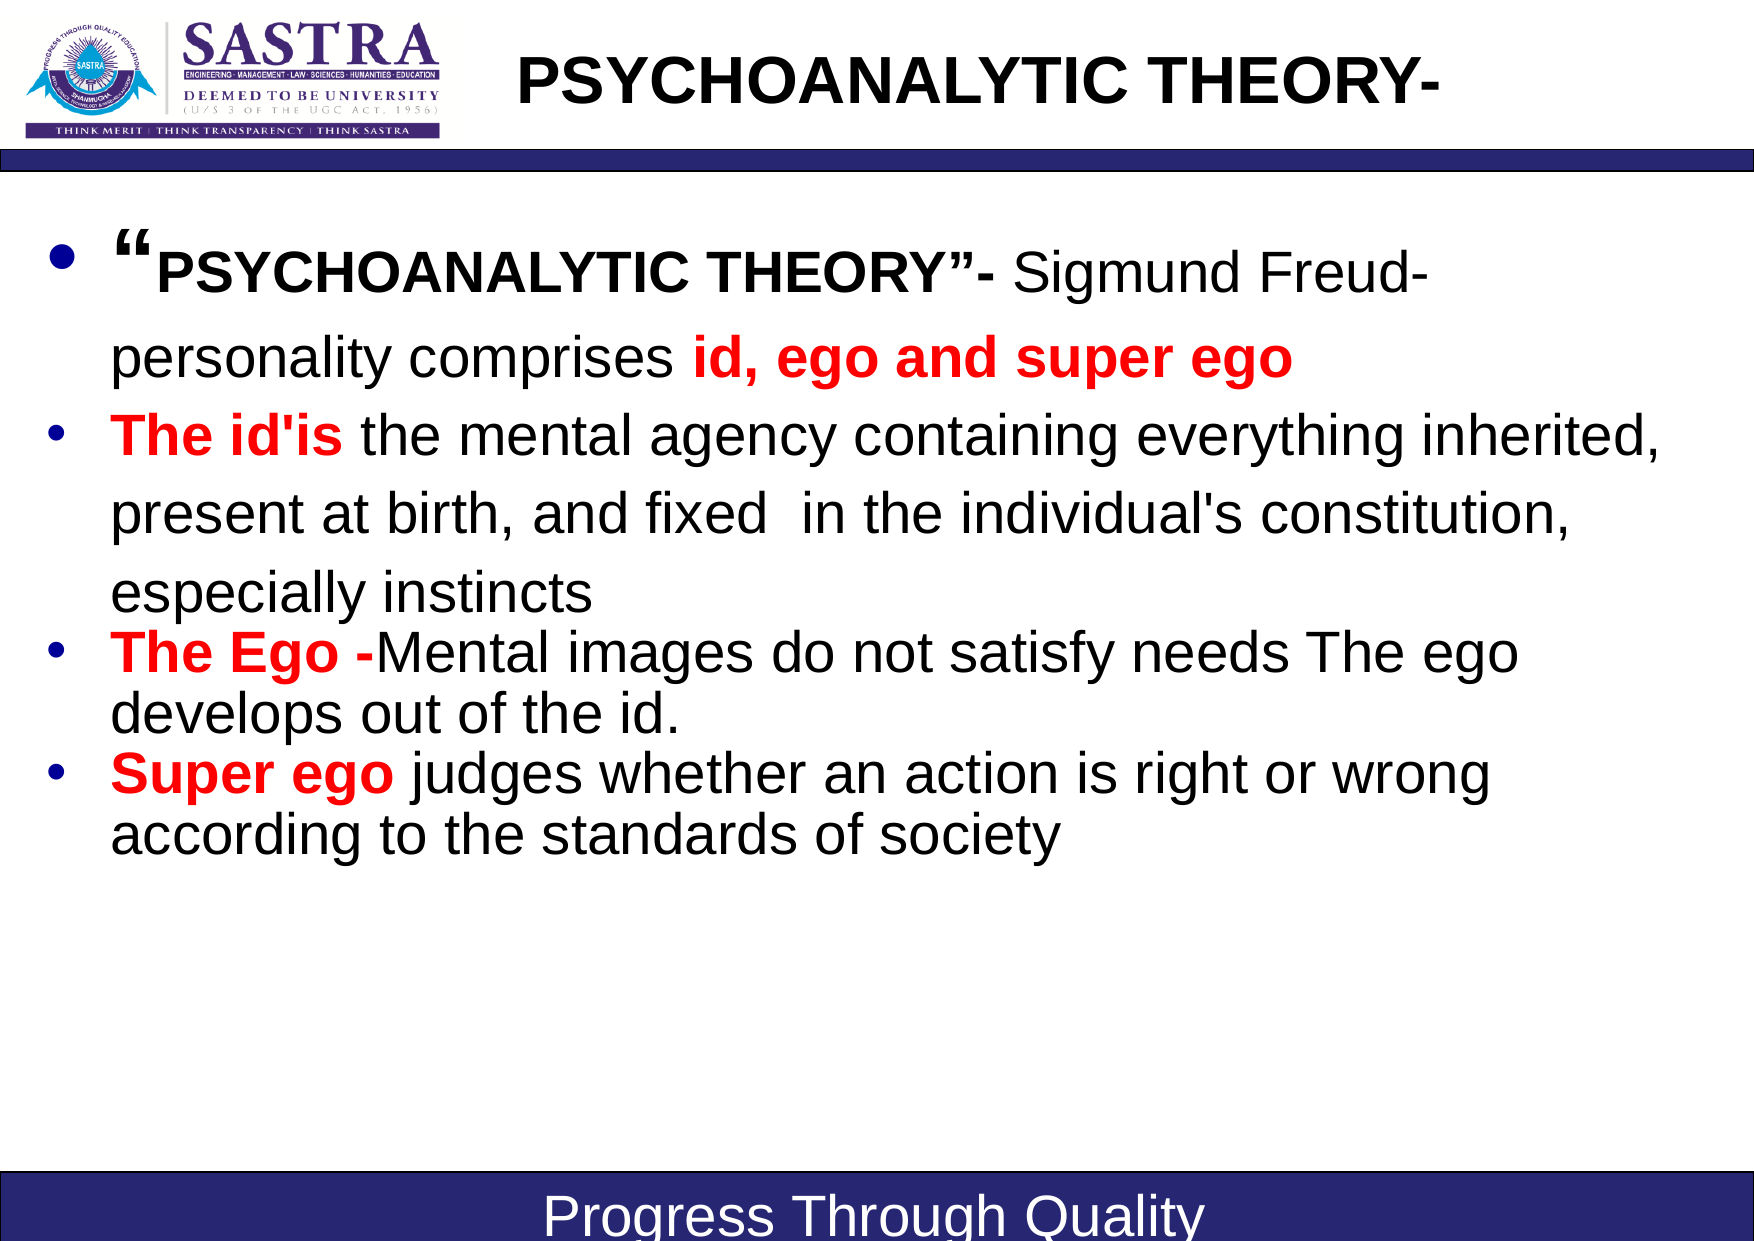

# PSYCHOANALYTIC THEORY-
“PSYCHOANALYTIC THEORY”- Sigmund Freud- personality comprises id, ego and super ego
The id'is the mental agency containing everything inherited, present at birth, and fixed  in the individual's constitution, especially instincts
The Ego -Mental images do not satisfy needs The ego develops out of the id.
Super ego judges whether an action is right or wrong according to the standards of society